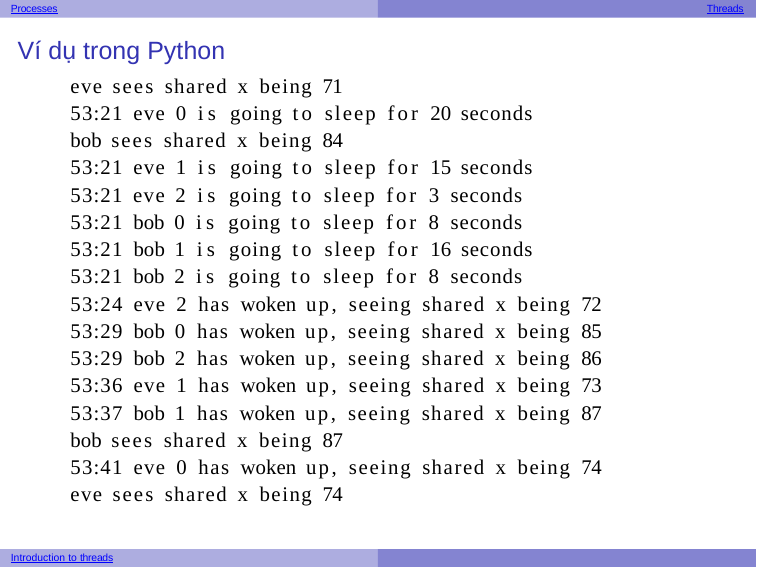

Processes
Threads
Ví dụ trong Python
eve sees shared x being 71
53:21 eve 0 is going to sleep for 20 seconds bob sees shared x being 84
53:21 eve 1 is going to sleep for 15 seconds 53:21 eve 2 is going to sleep for 3 seconds 53:21 bob 0 is going to sleep for 8 seconds 53:21 bob 1 is going to sleep for 16 seconds 53:21 bob 2 is going to sleep for 8 seconds
53:24 eve 2 has woken up, seeing shared x being 72 53:29 bob 0 has woken up, seeing shared x being 85 53:29 bob 2 has woken up, seeing shared x being 86 53:36 eve 1 has woken up, seeing shared x being 73 53:37 bob 1 has woken up, seeing shared x being 87 bob sees shared x being 87
53:41 eve 0 has woken up, seeing shared x being 74 eve sees shared x being 74

Introduction to threads